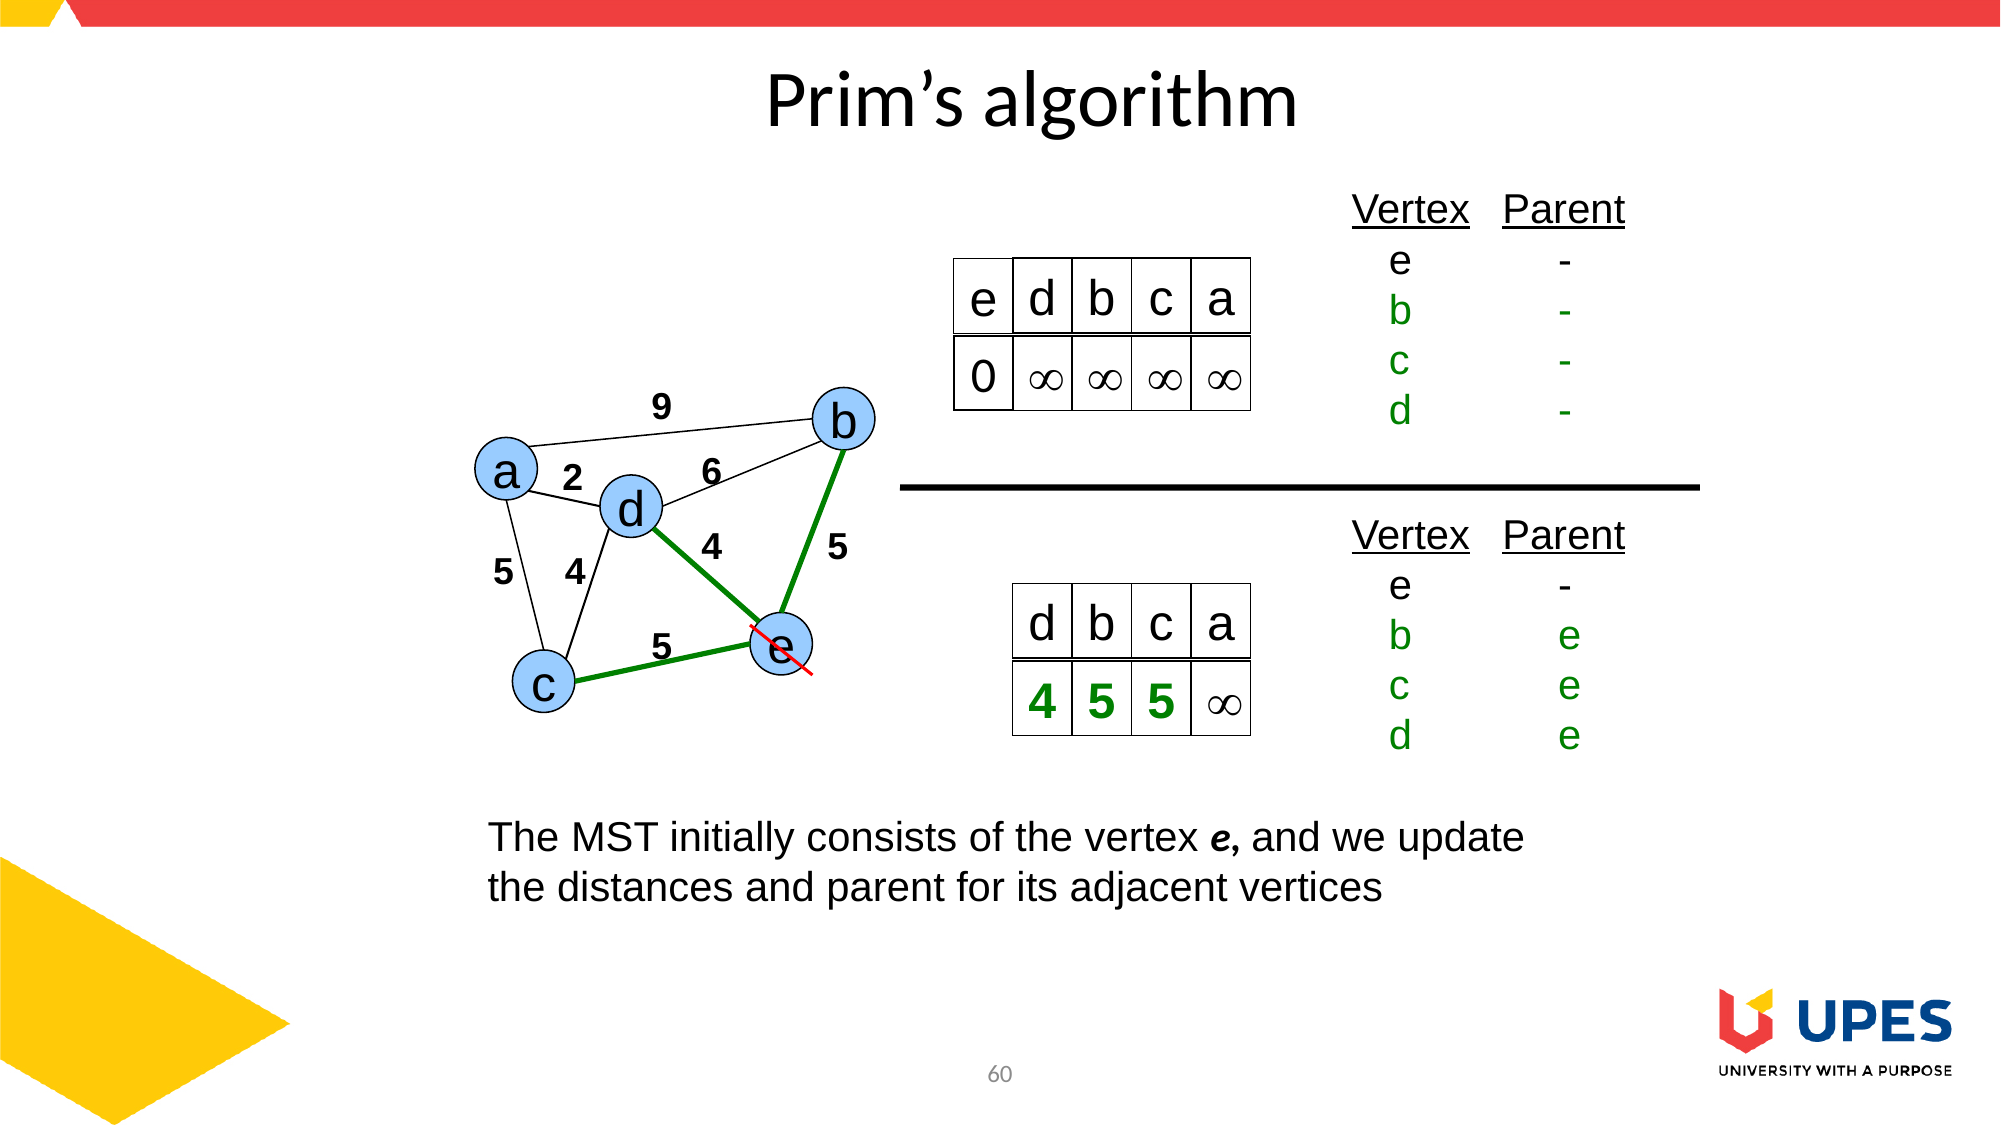

# Prim’s algorithm
Vertex	Parent
	e		-
	b		-
	c		-
	d		-
d
b
c
a
e
0
∞
∞
∞
∞
9
b
a
6
2
d

Vertex	Parent
	e		-
	b		e
	c		e
	d		e
d
b
c
a
4
5
5
∞
4
5
5
4
e
5

c
The MST initially consists of the vertex e, and we update
the distances and parent for its adjacent vertices
60